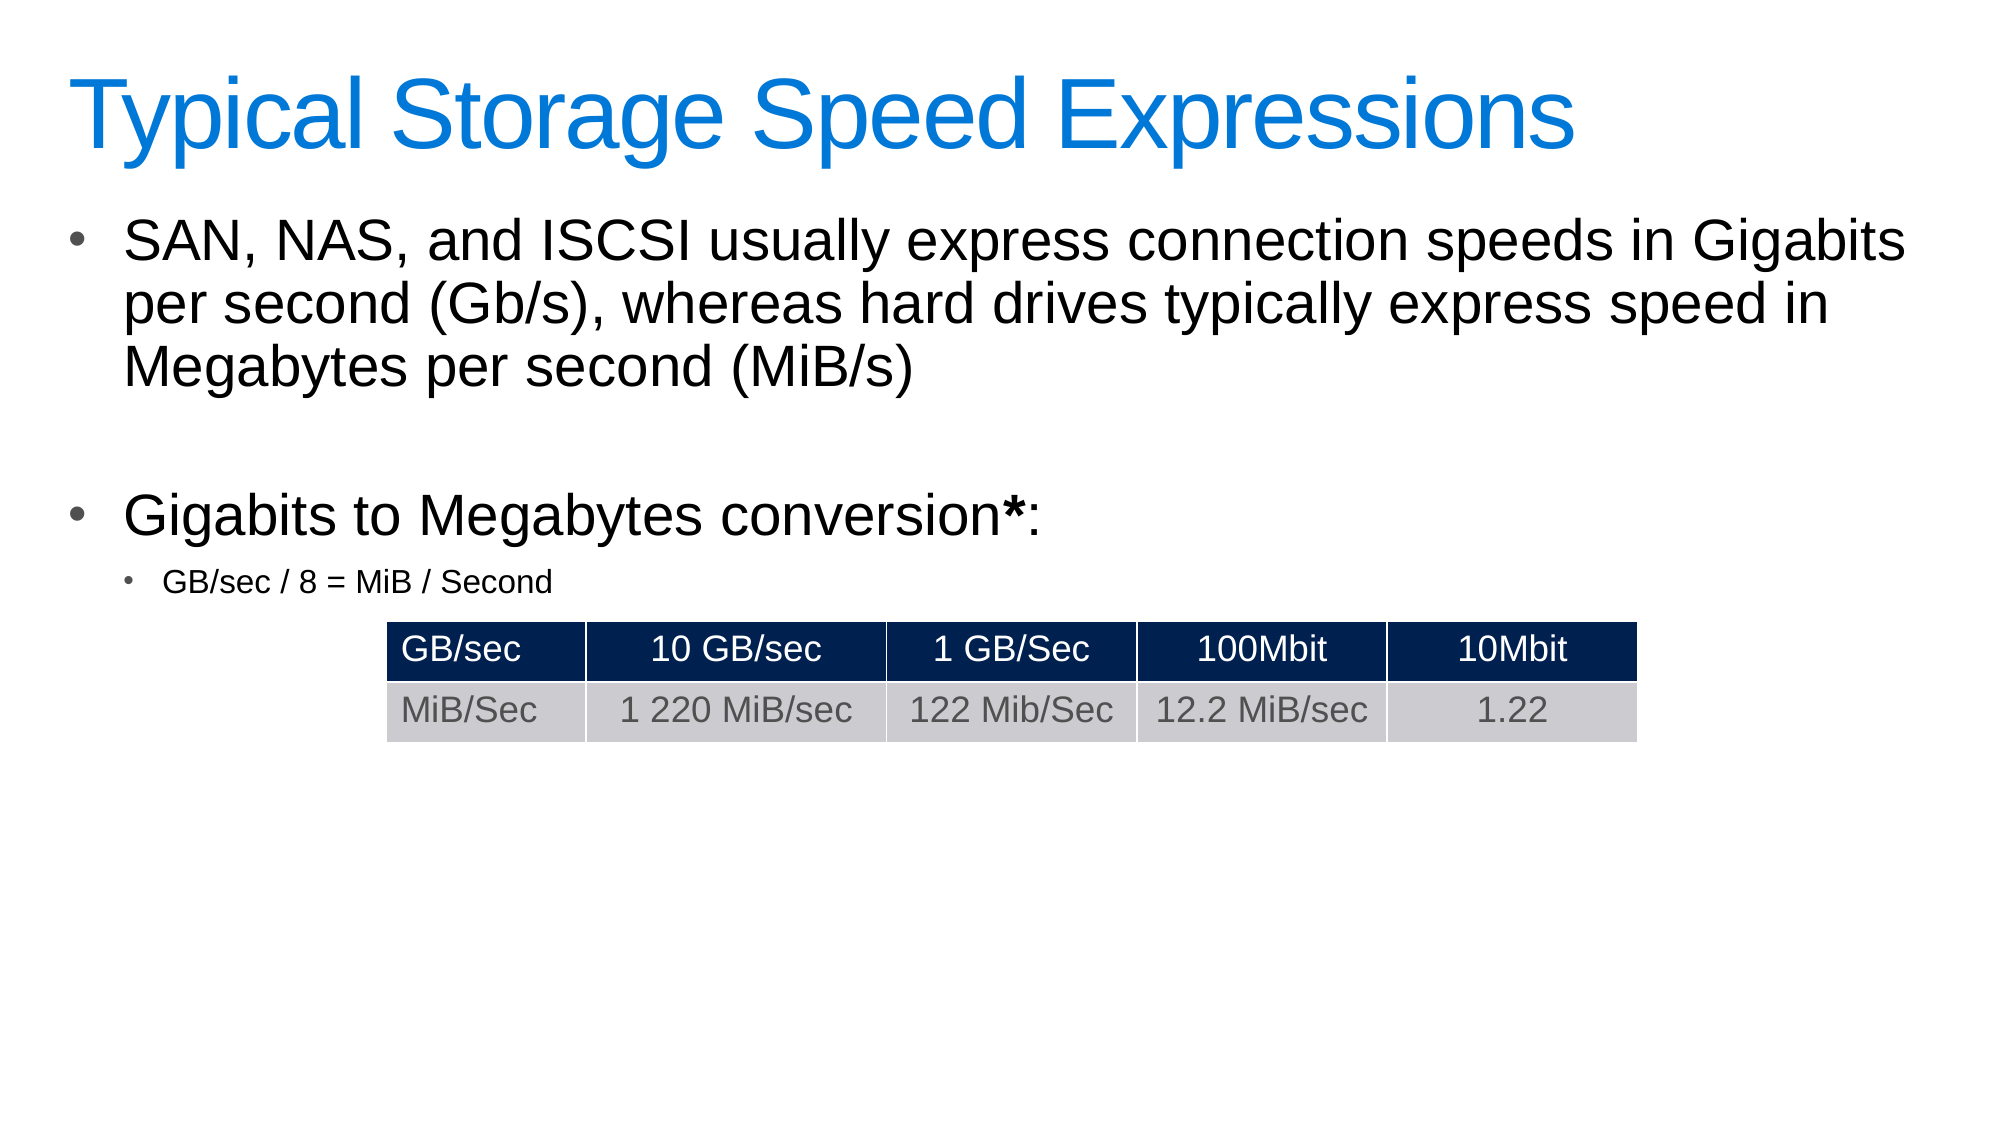

# Typical Storage Speed Expressions
SAN, NAS, and ISCSI usually express connection speeds in Gigabits per second (Gb/s), whereas hard drives typically express speed in Megabytes per second (MiB/s)

Gigabits to Megabytes conversion*:
GB/sec / 8 = MiB / Second

| GB/sec | 10 GB/sec | 1 GB/Sec | 100Mbit | 10Mbit |
| --- | --- | --- | --- | --- |
| MiB/Sec | 1 220 MiB/sec | 122 Mib/Sec | 12.2 MiB/sec | 1.22 |